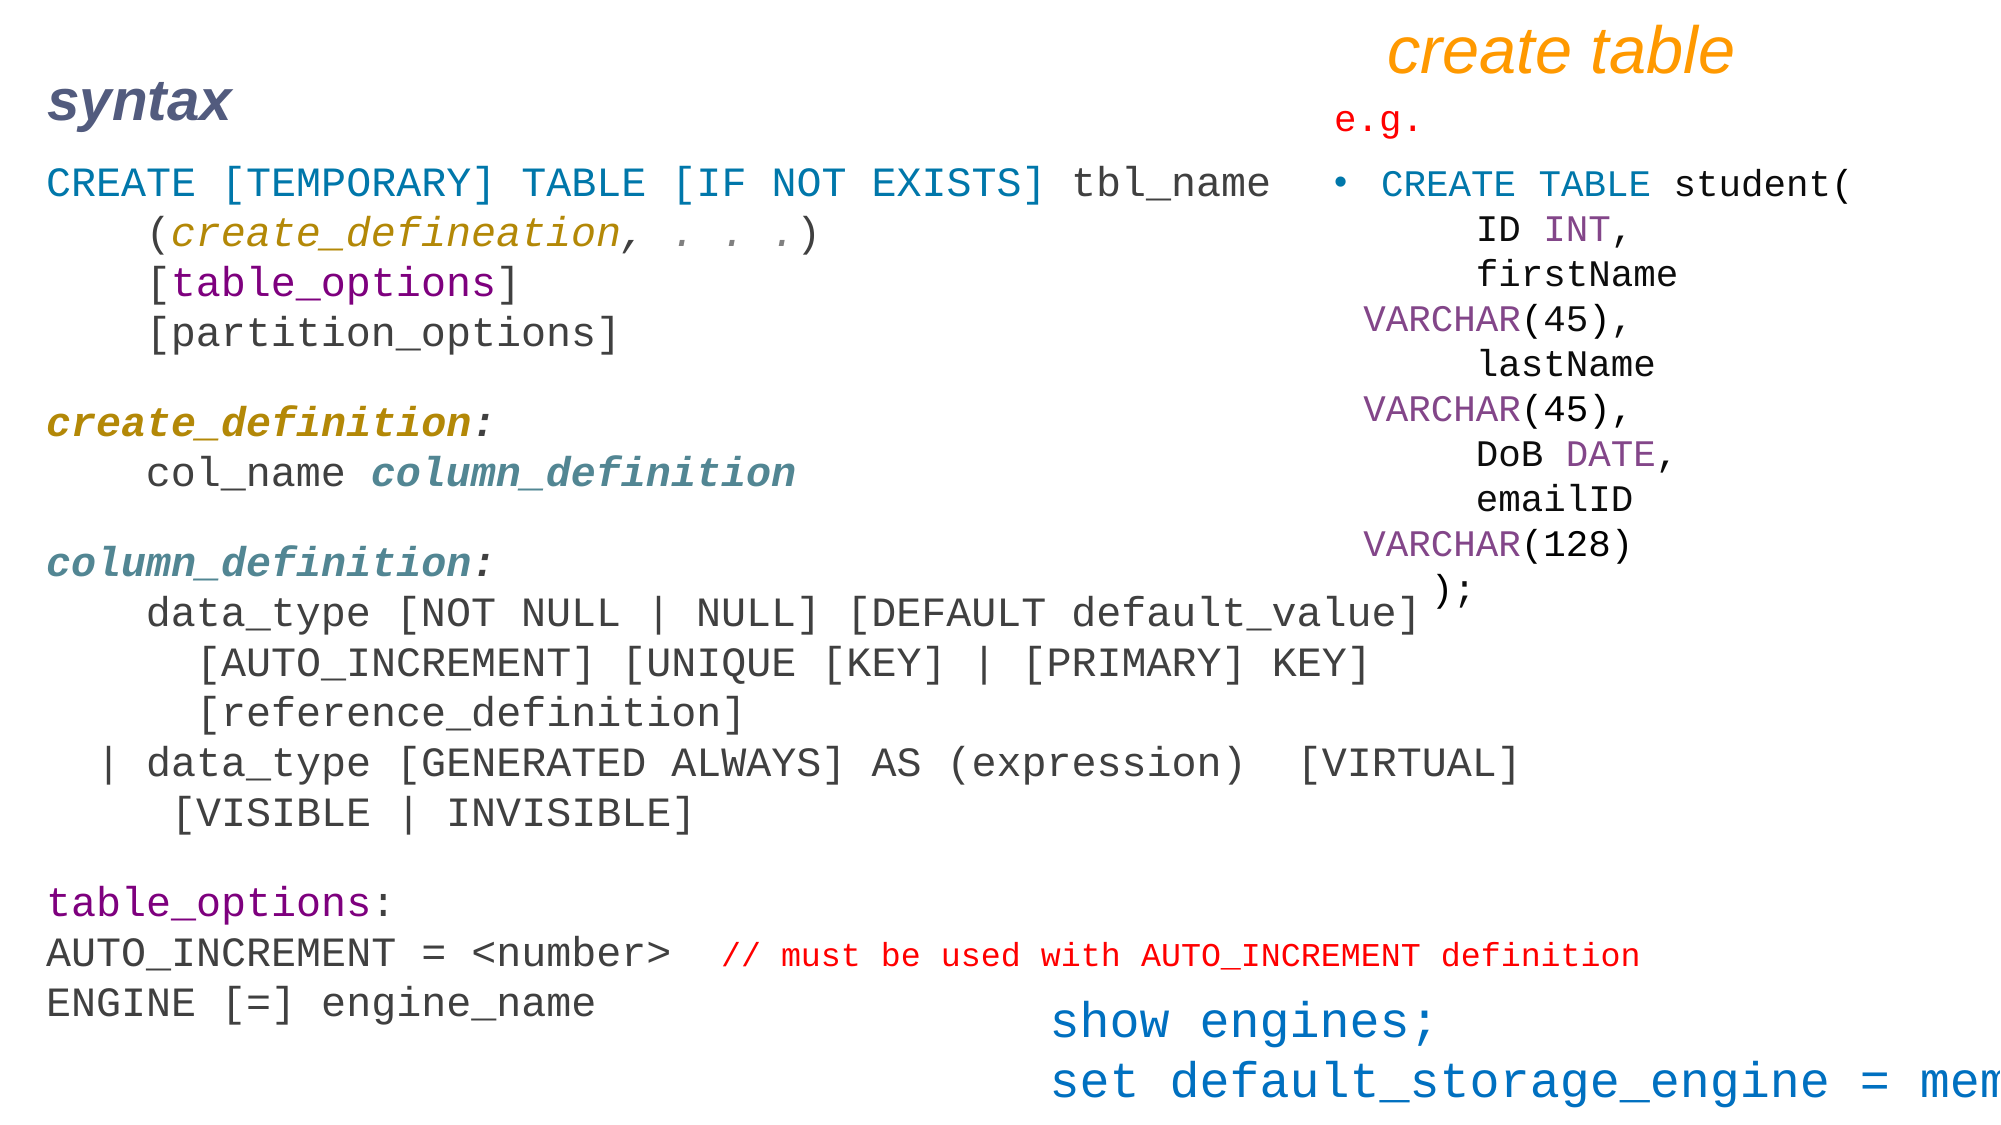

create table
syntax
e.g.

CREATE TABLE student(
     ID INT,
     firstName VARCHAR(45),
     lastName VARCHAR(45),
     DoB DATE,
     emailID VARCHAR(128)
   );
CREATE [TEMPORARY] TABLE [IF NOT EXISTS] tbl_name
    (create_defineation, . . .)
    [table_options]
    [partition_options]

create_definition:
    col_name column_definition

column_definition:
    data_type [NOT NULL | NULL] [DEFAULT default_value]
      [AUTO_INCREMENT] [UNIQUE [KEY] | [PRIMARY] KEY]
      [reference_definition]
  | data_type [GENERATED ALWAYS] AS (expression)  [VIRTUAL]
     [VISIBLE | INVISIBLE]

table_options:
AUTO_INCREMENT = <number>  // must be used with AUTO_INCREMENT definition
ENGINE [=] engine_name
show engines;
set default_storage_engine = memory;